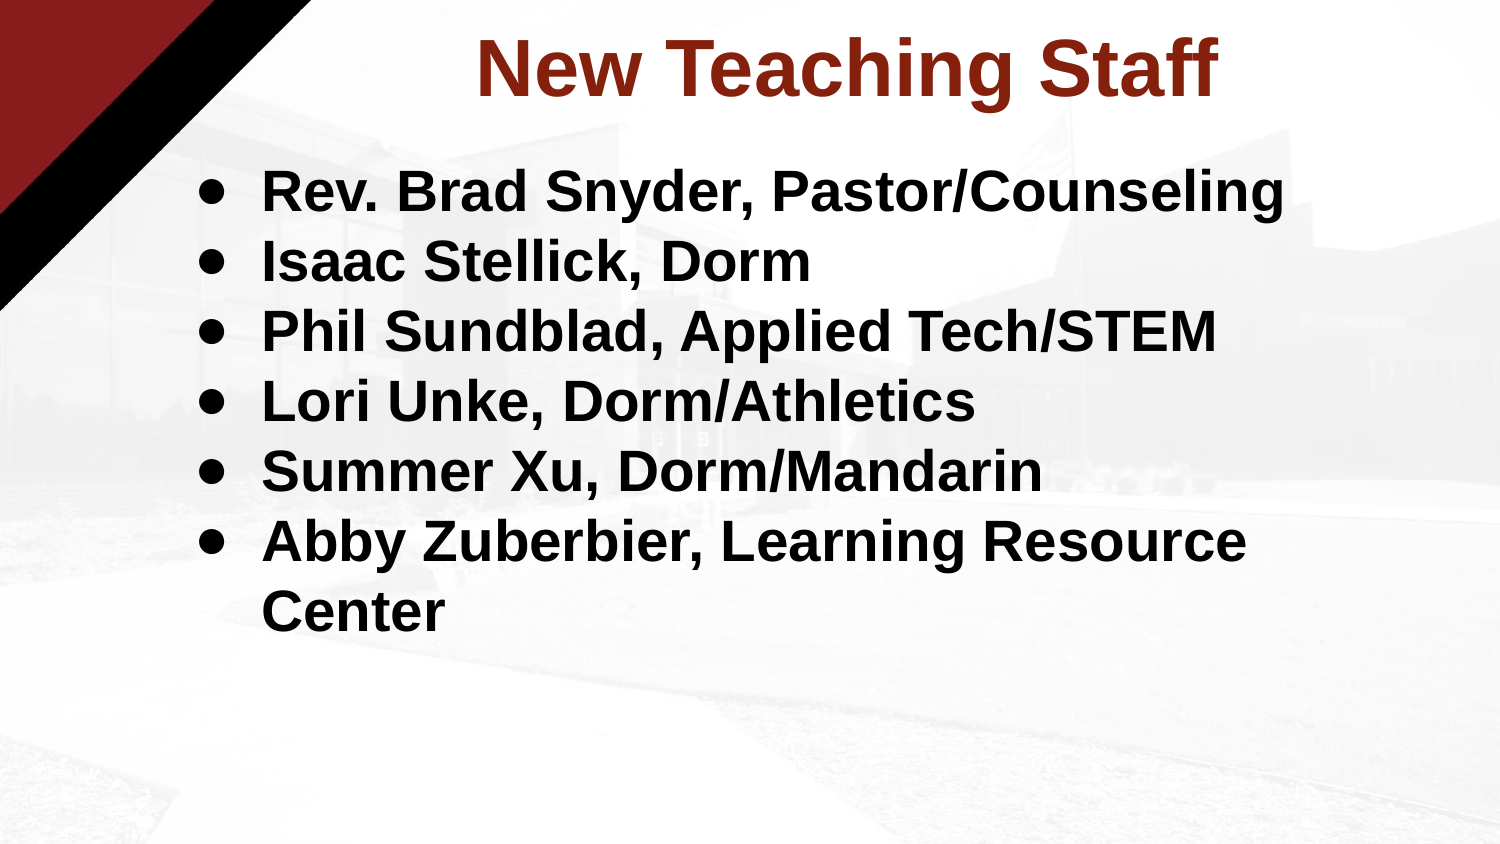

New Teaching Staff

Rev. Brad Snyder, Pastor/Counseling
Isaac Stellick, Dorm
Phil Sundblad, Applied Tech/STEM
Lori Unke, Dorm/Athletics
Summer Xu, Dorm/Mandarin
Abby Zuberbier, Learning Resource Center